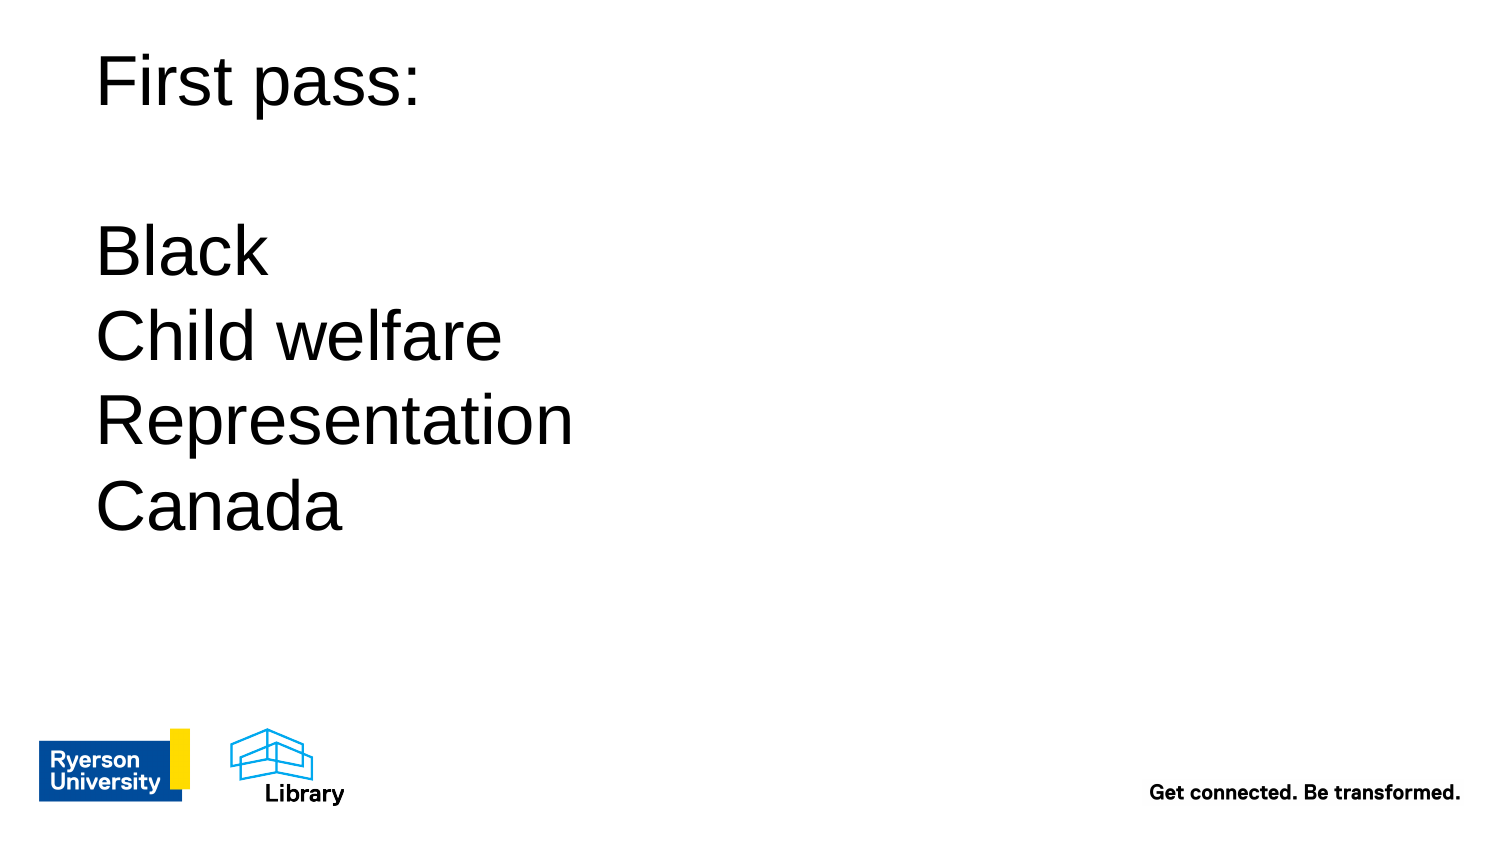

# First pass:

Black
Child welfare
Representation
Canada